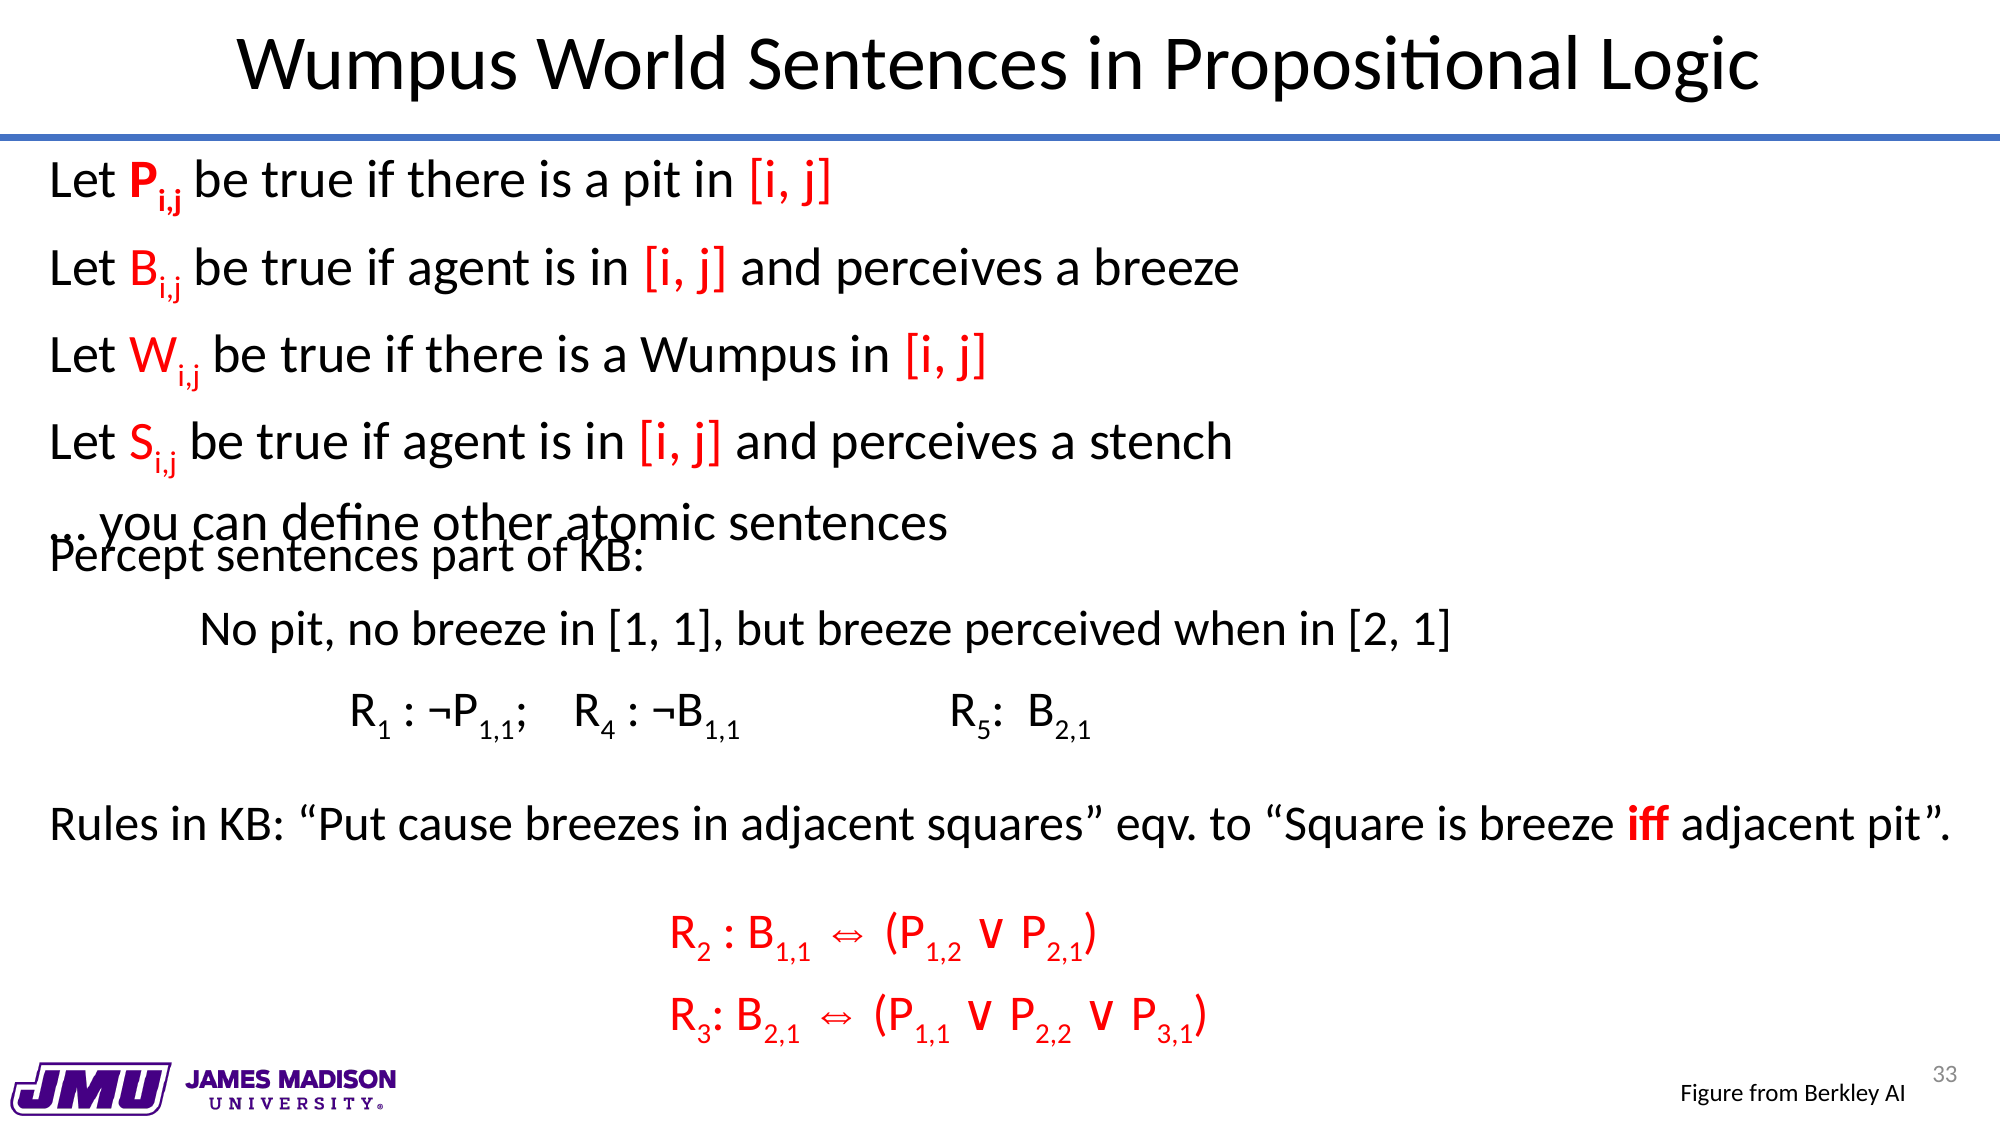

# Wumpus World Sentences in Propositional Logic
Let Pi,j be true if there is a pit in [i, j]
Let Bi,j be true if agent is in [i, j] and perceives a breeze
Let Wi,j be true if there is a Wumpus in [i, j]
Let Si,j be true if agent is in [i, j] and perceives a stench
… you can define other atomic sentences

Percept sentences part of KB:
	No pit, no breeze in [1, 1], but breeze perceived when in [2, 1]
		R1 : ¬P1,1;    R4 : ¬B1,1 		R5:  B2,1
Rules in KB: “Put cause breezes in adjacent squares” eqv. to “Square is breeze iff adjacent pit”.
R2 : B1,1 ⇔ (P1,2 ∨ P2,1)
R3: B2,1 ⇔ (P1,1 ∨ P2,2 ∨ P3,1)
33
Figure from Berkley AI